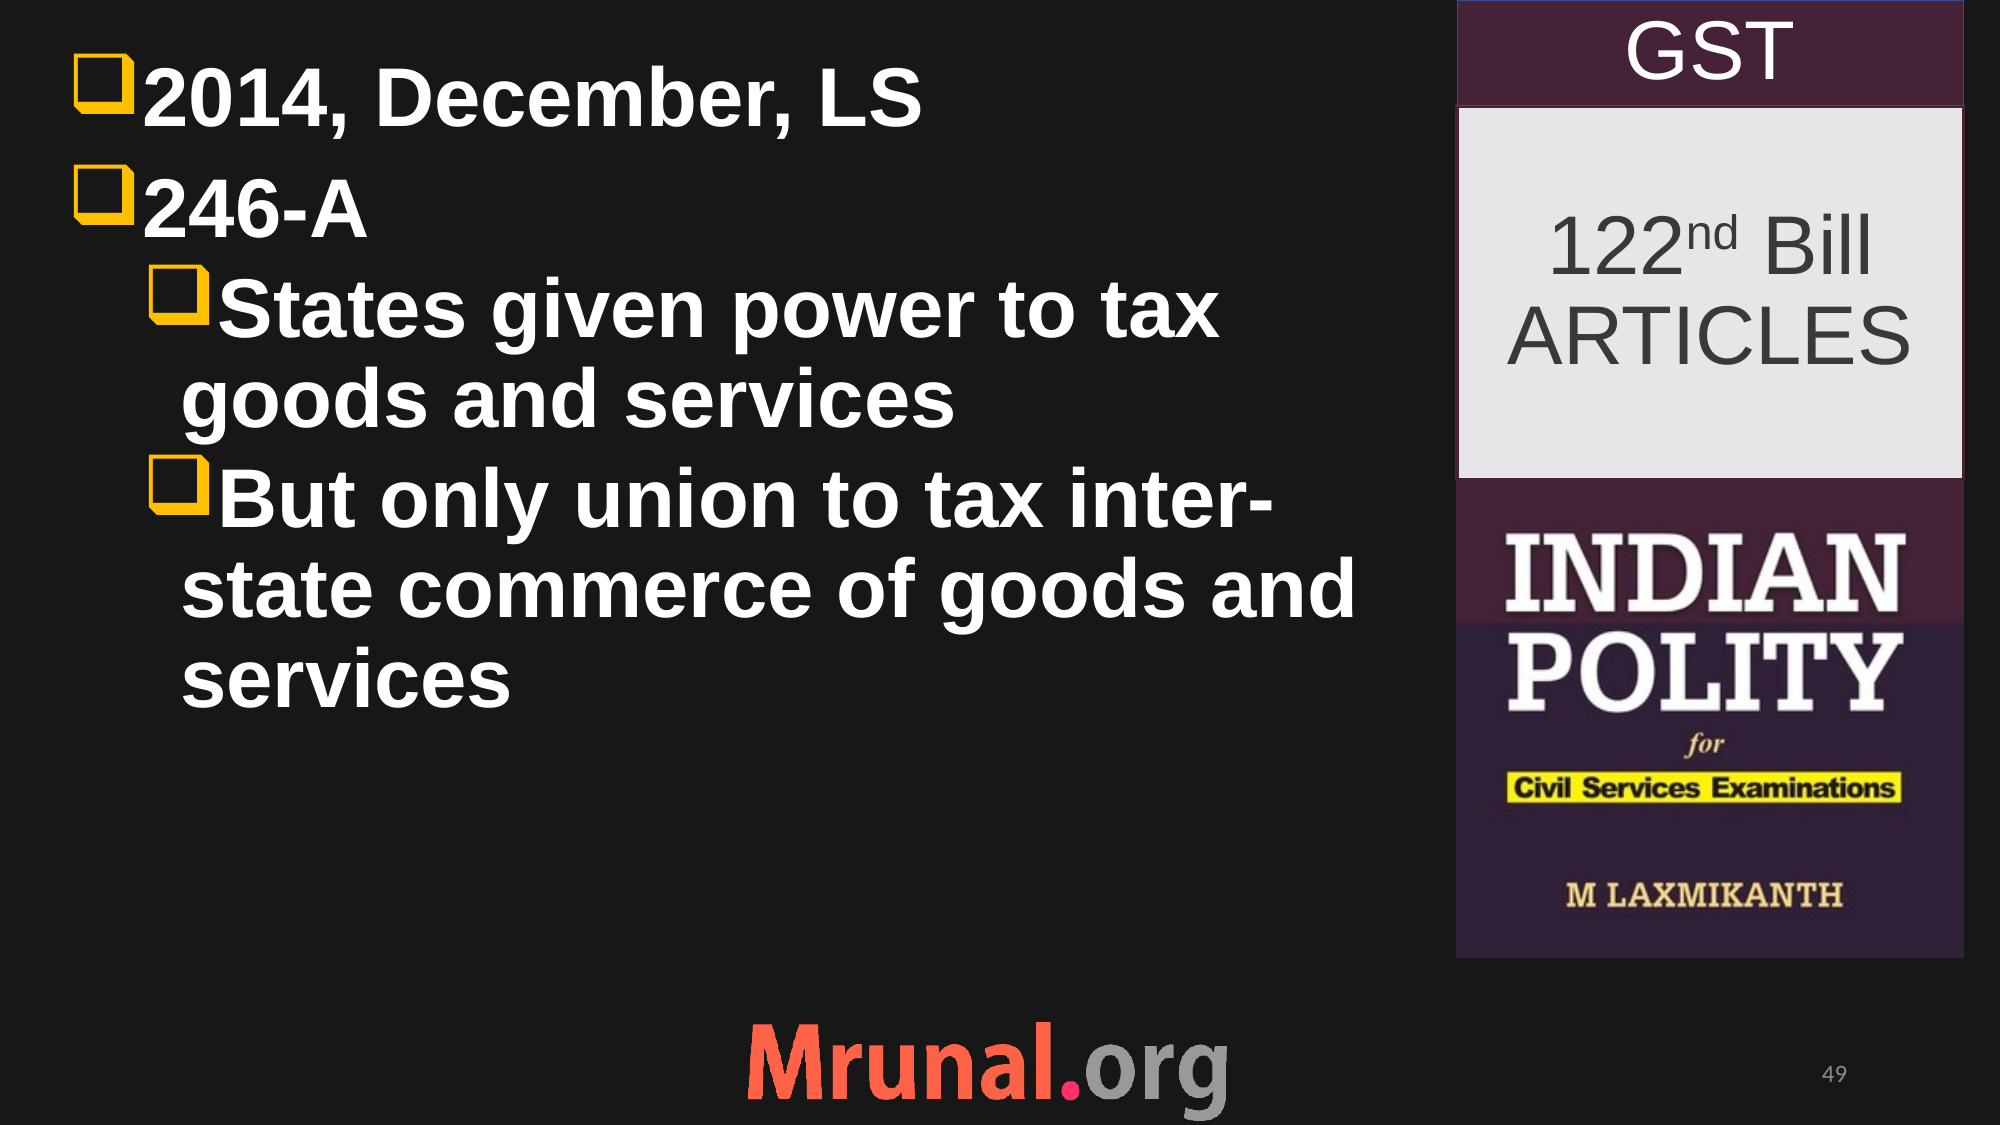

GST
2014, December, LS
246-A
States given power to tax goods and services
But only union to tax inter-state commerce of goods and services
# 122nd Bill ARTICLES
49